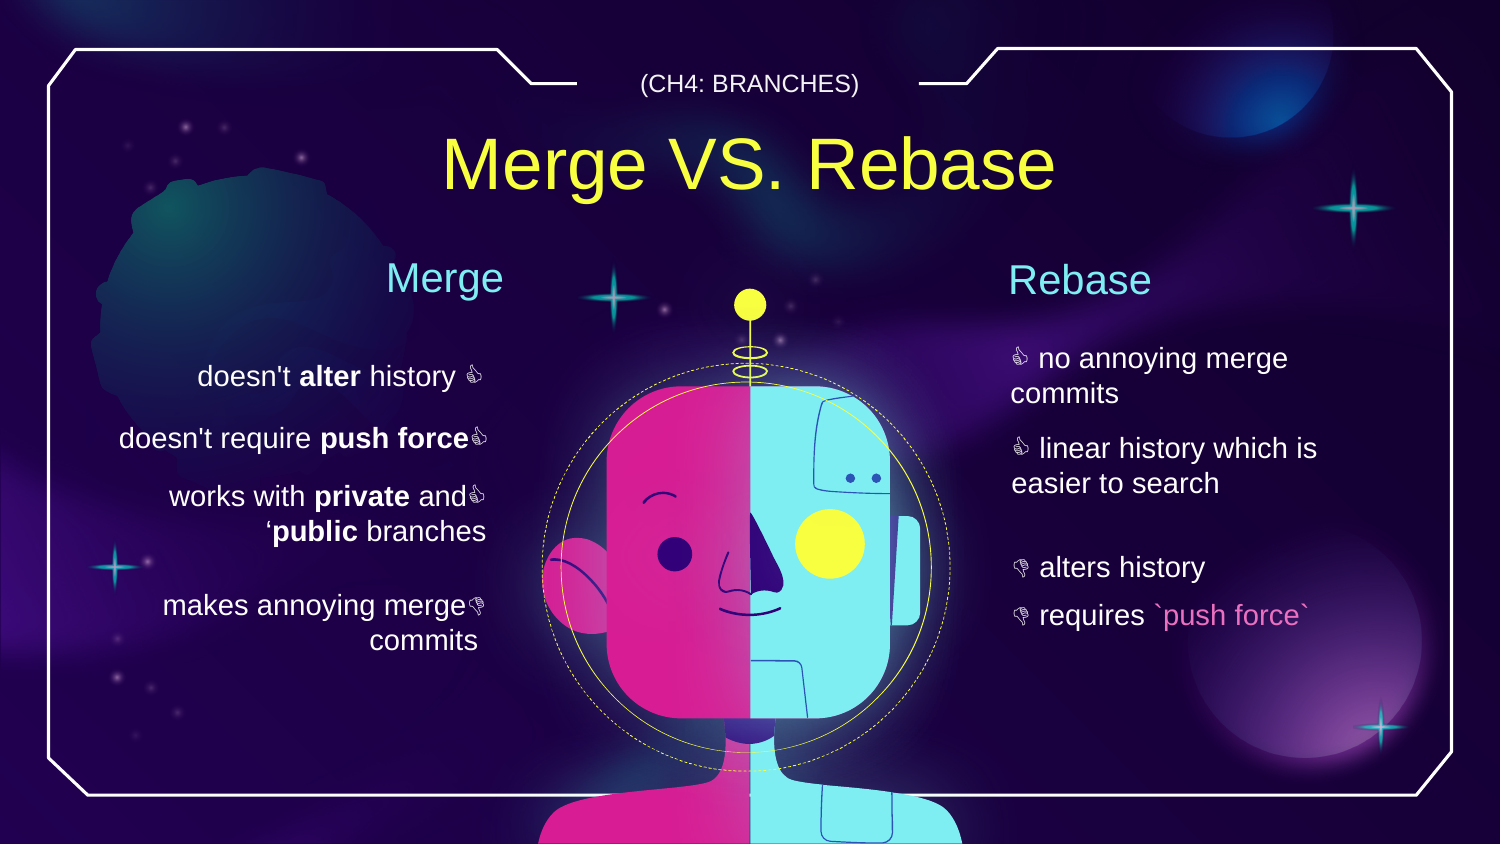

(CH4: BRANCHES)
# Merge VS. Rebase
Merge
Rebase

doesn't alter history 👍
👍 no annoying merge commits
doesn't require push force👍
👍 linear history which is easier to search
works with private and👍 ‘public branches
👎 alters history
👎 requires `push force`
makes annoying merge👎 commits